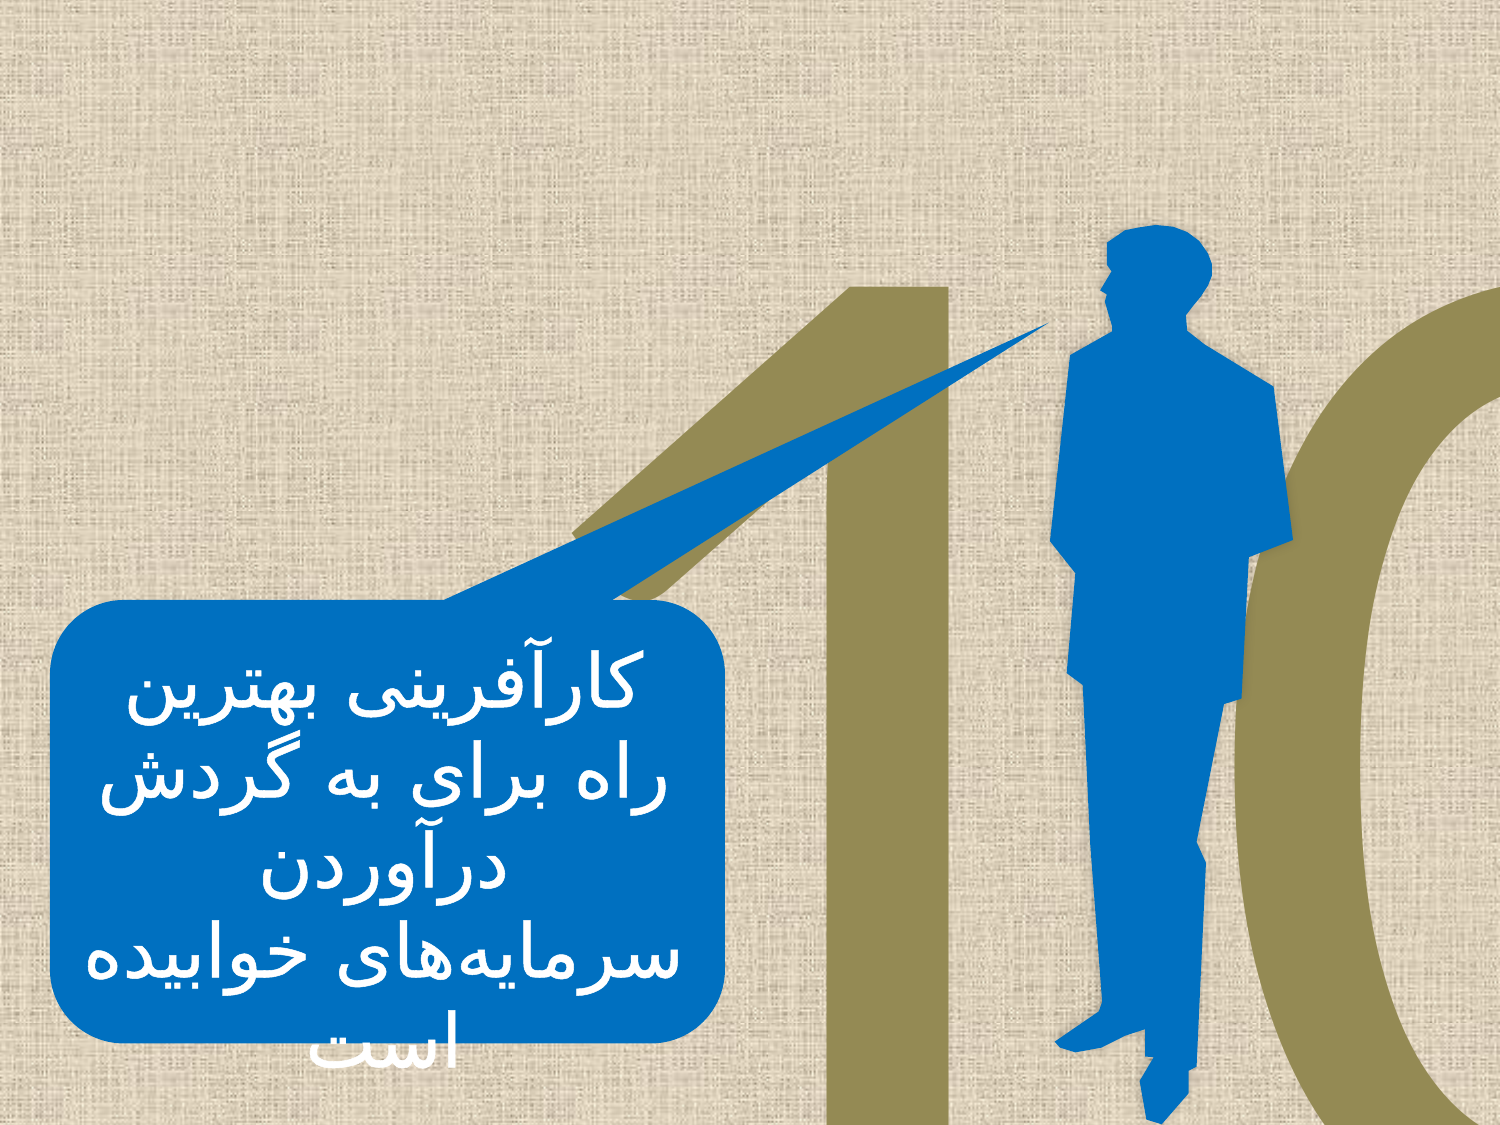

10

کارآفرینی بهترین راه برای به گردش درآوردن سرمایه‌های خوابیده است